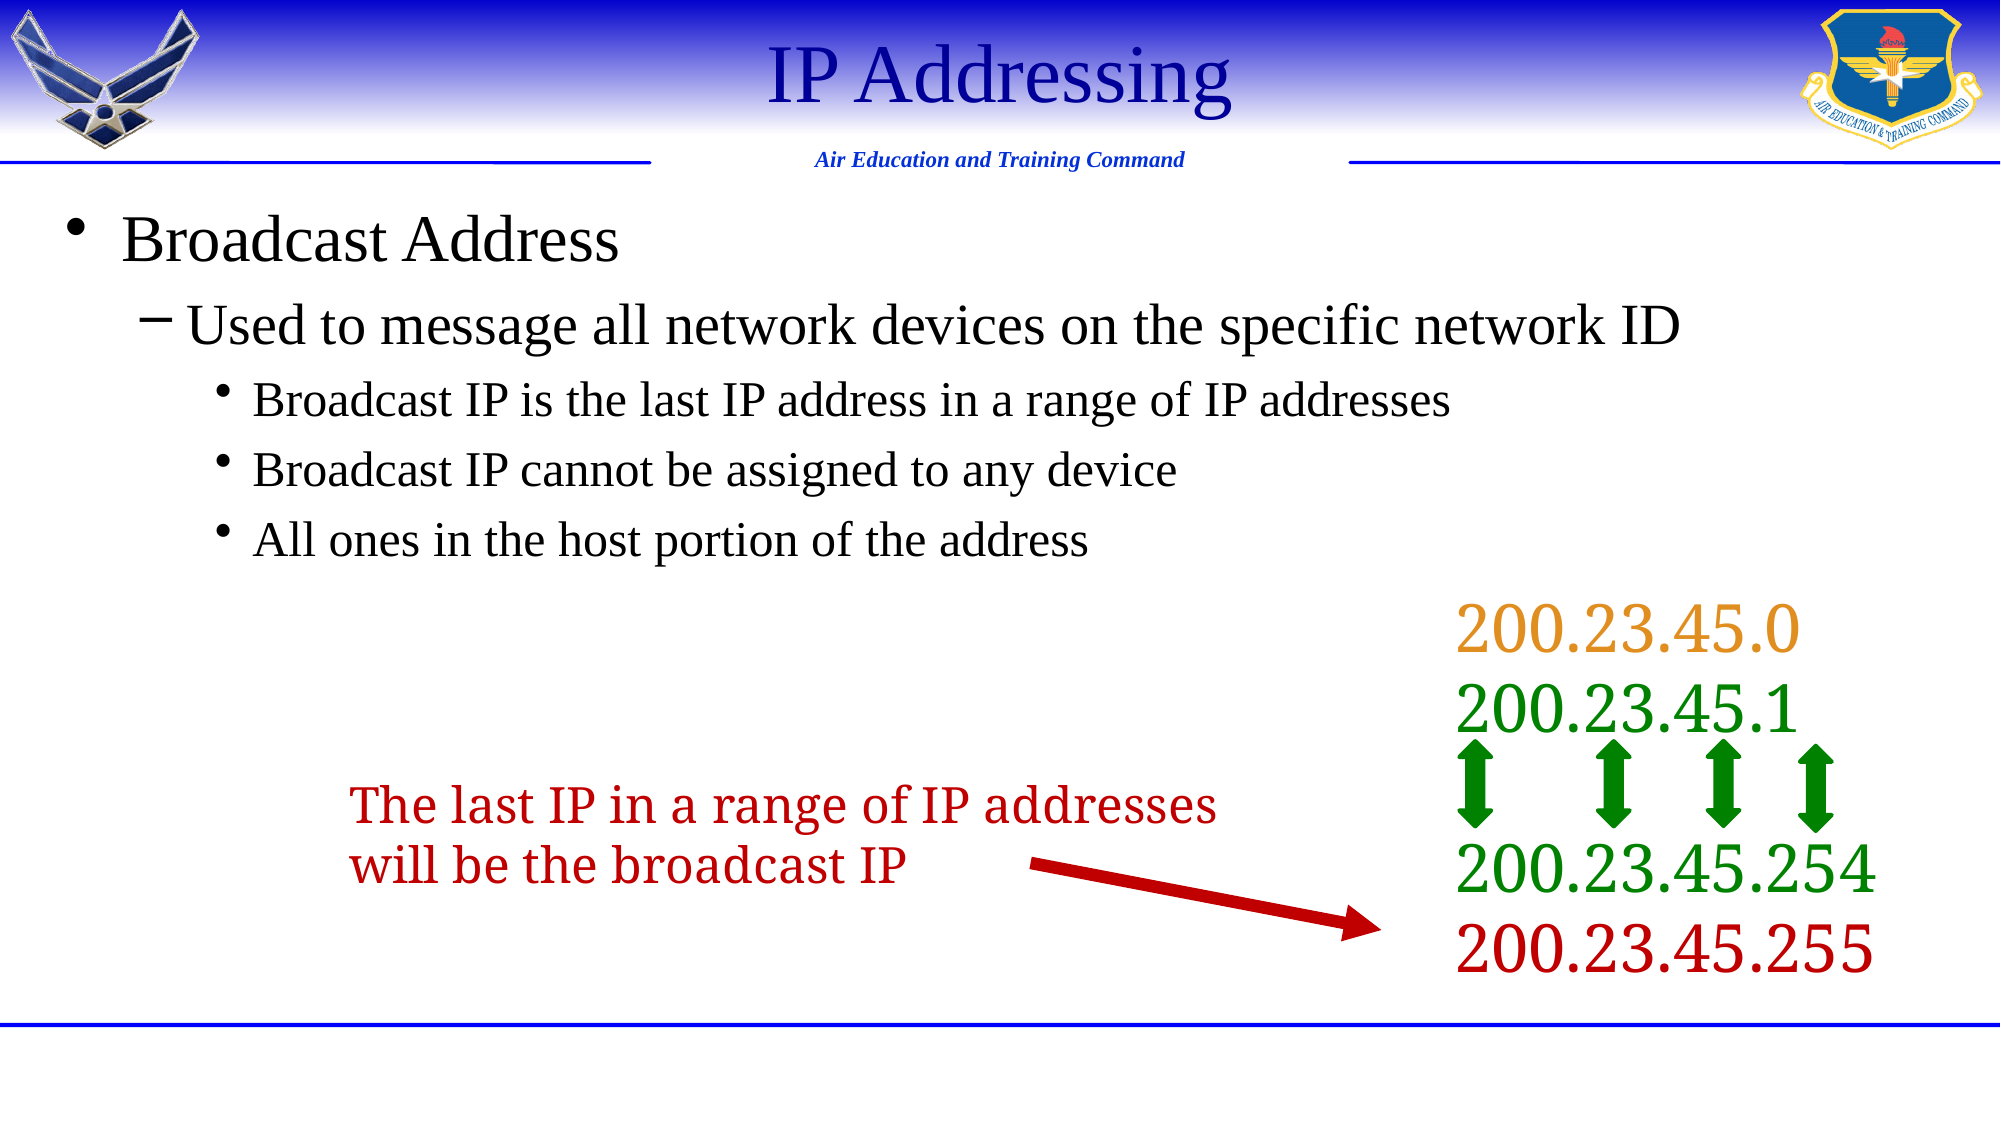

# IP Addressing
Broadcast Address
Used to message all network devices on the specific network ID
Broadcast IP is the last IP address in a range of IP addresses
Broadcast IP cannot be assigned to any device
All ones in the host portion of the address

200.23.45.0
200.23.45.1

200.23.45.254
200.23.45.255

The last IP in a range of IP addresses
will be the broadcast IP